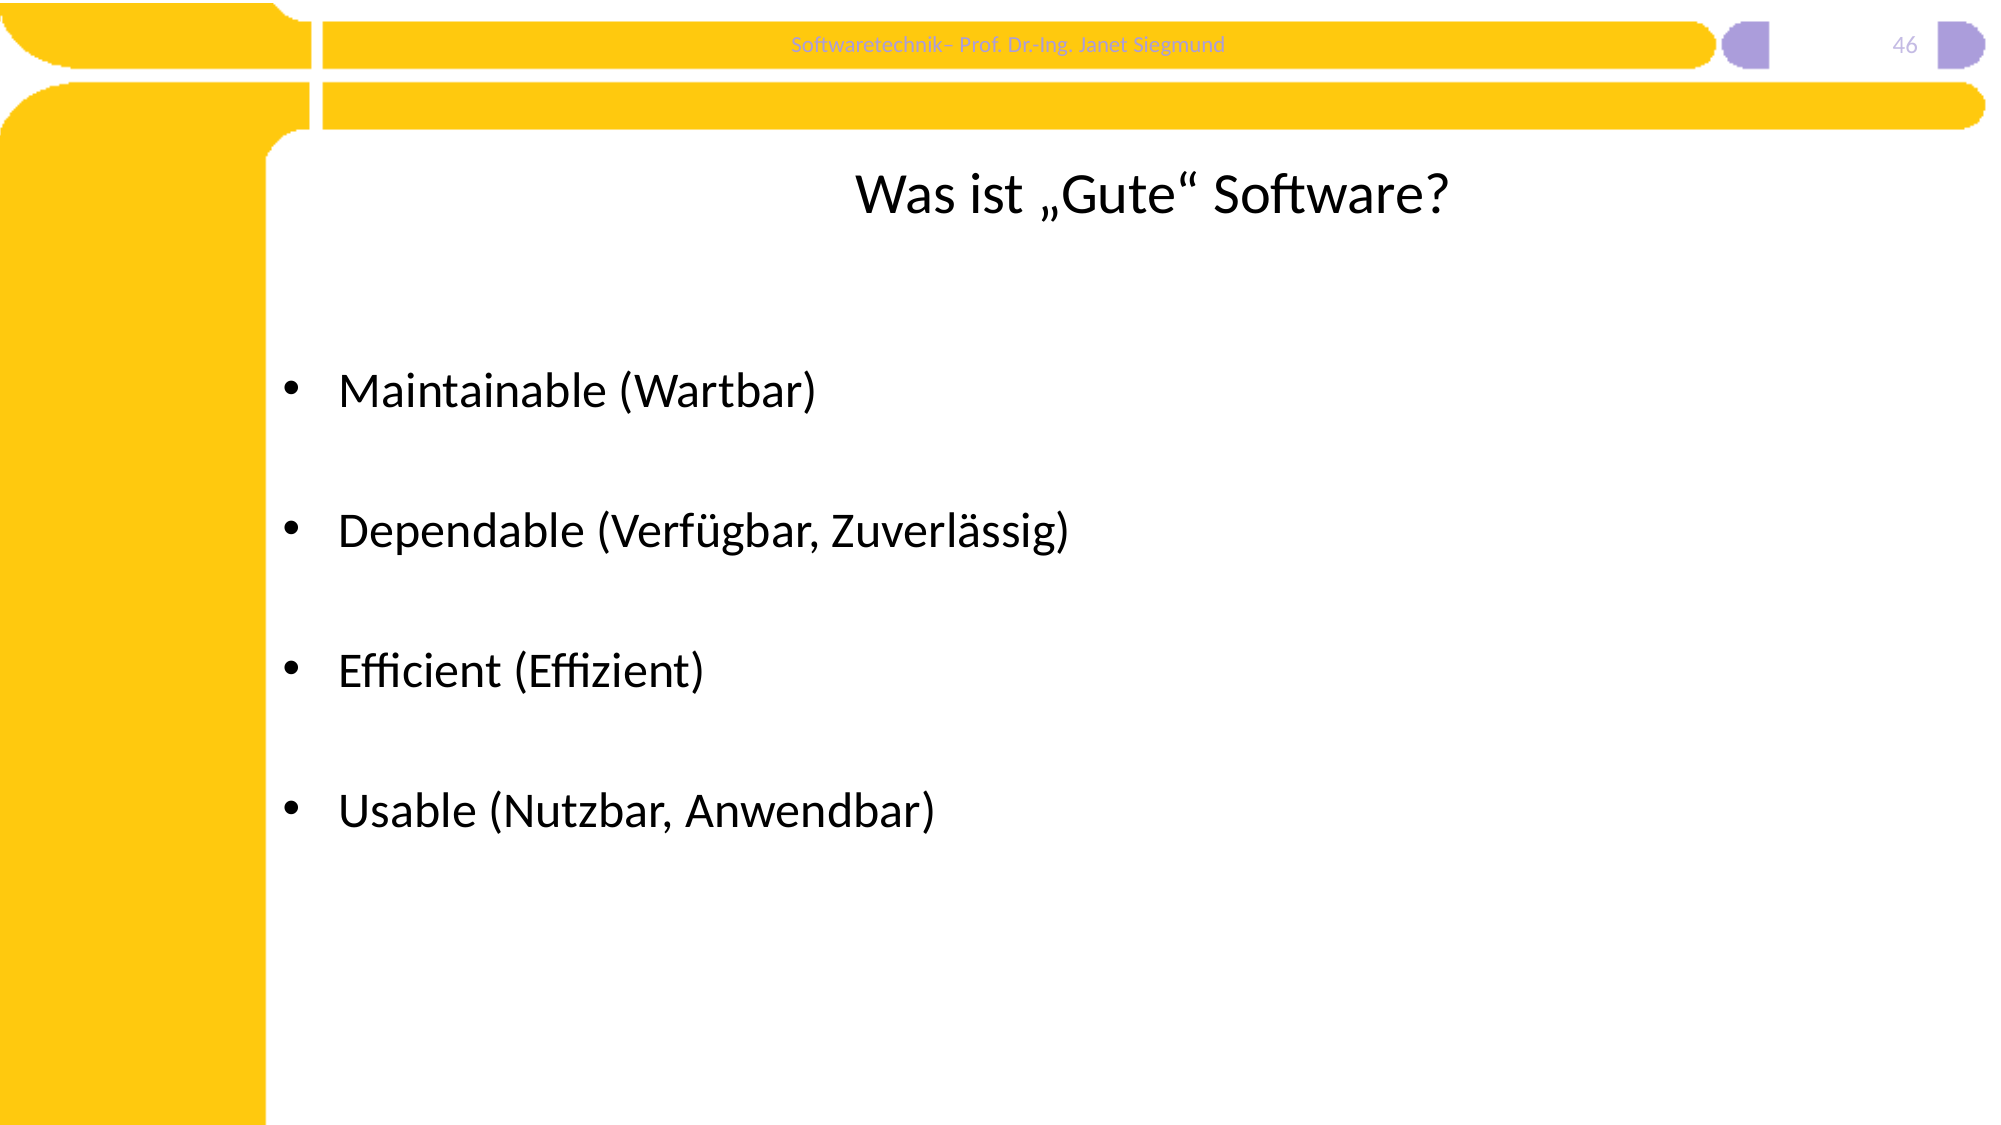

46
# Was ist „Gute“ Software?
Maintainable (Wartbar)

Dependable (Verfügbar, Zuverlässig)

Efficient (Effizient)

Usable (Nutzbar, Anwendbar)